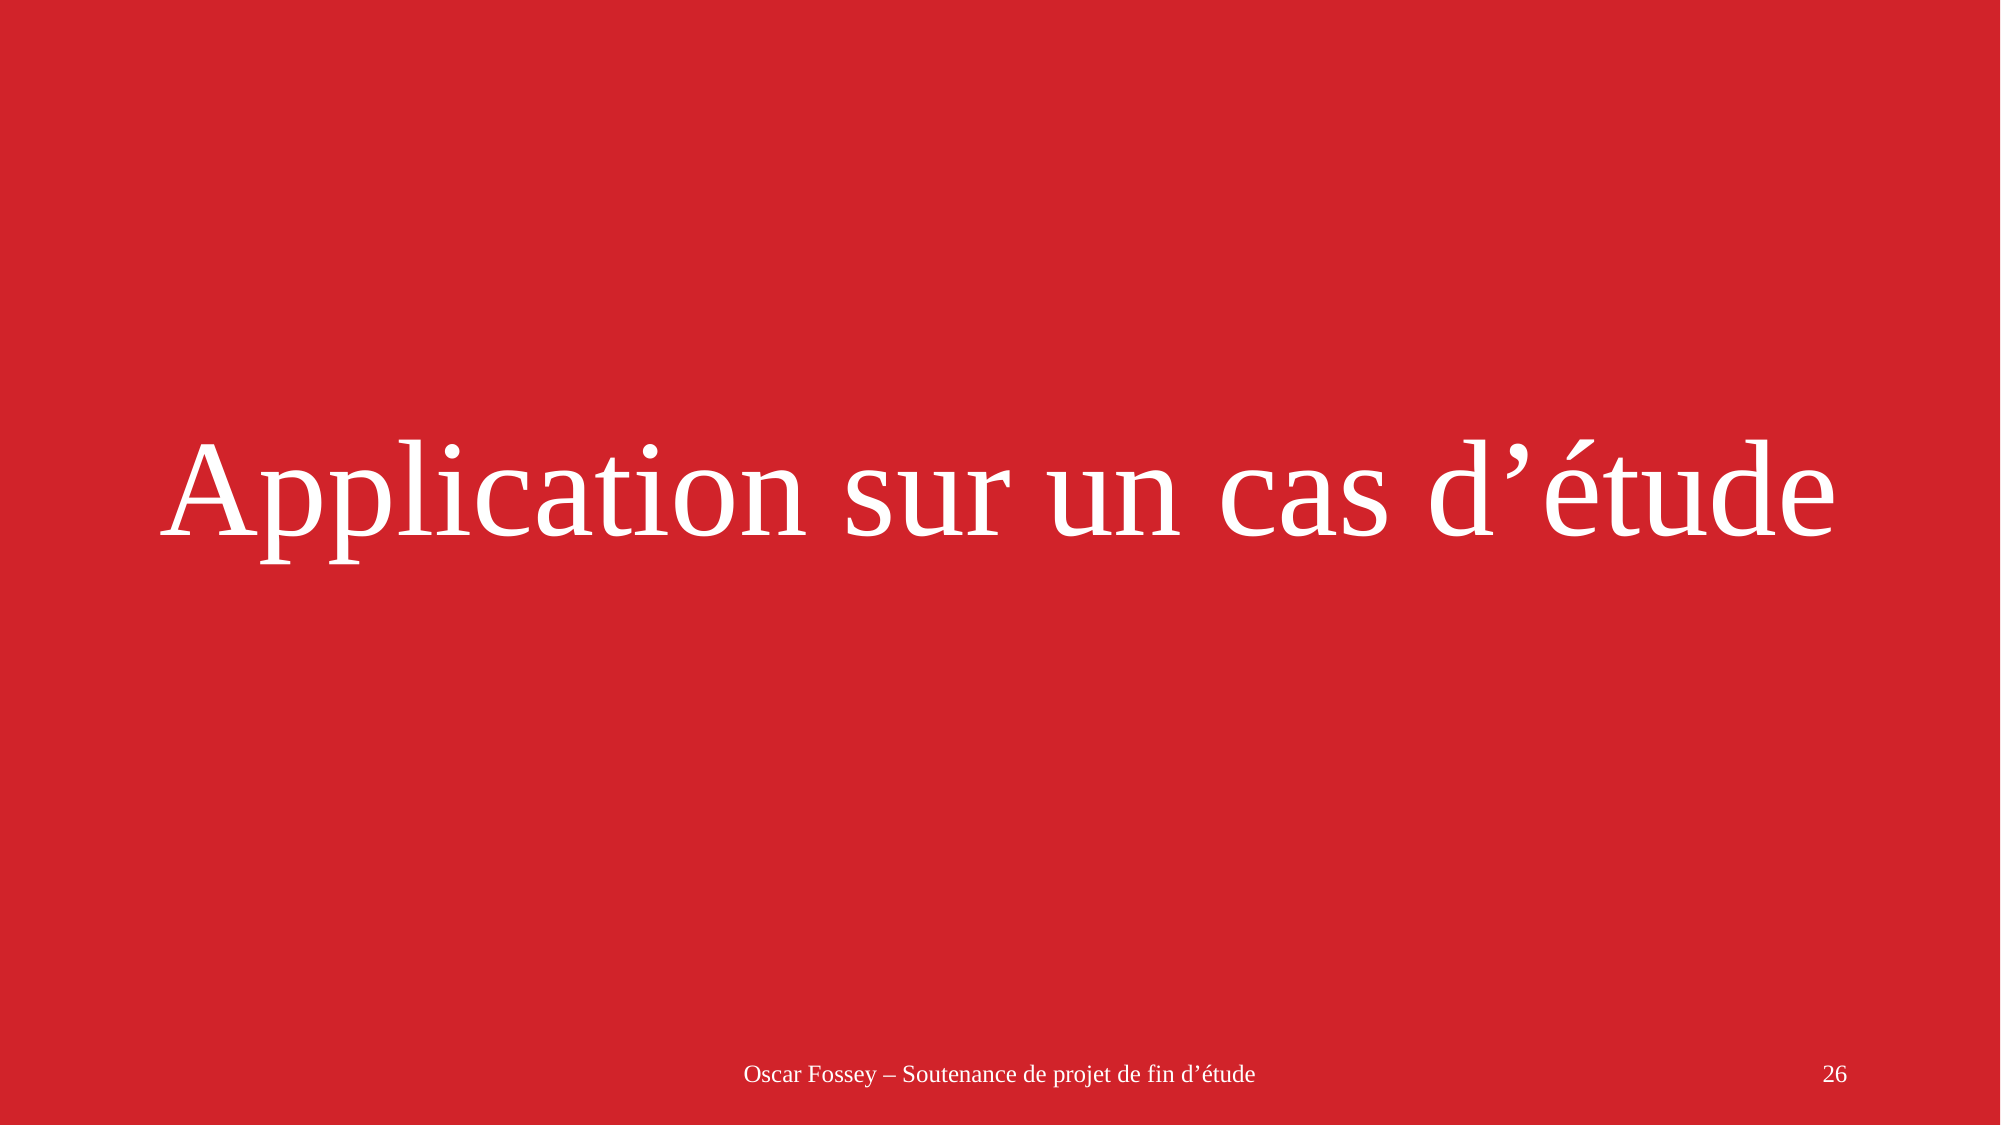

Application sur un cas d’étude
Oscar Fossey – Soutenance de projet de fin d’étude
26